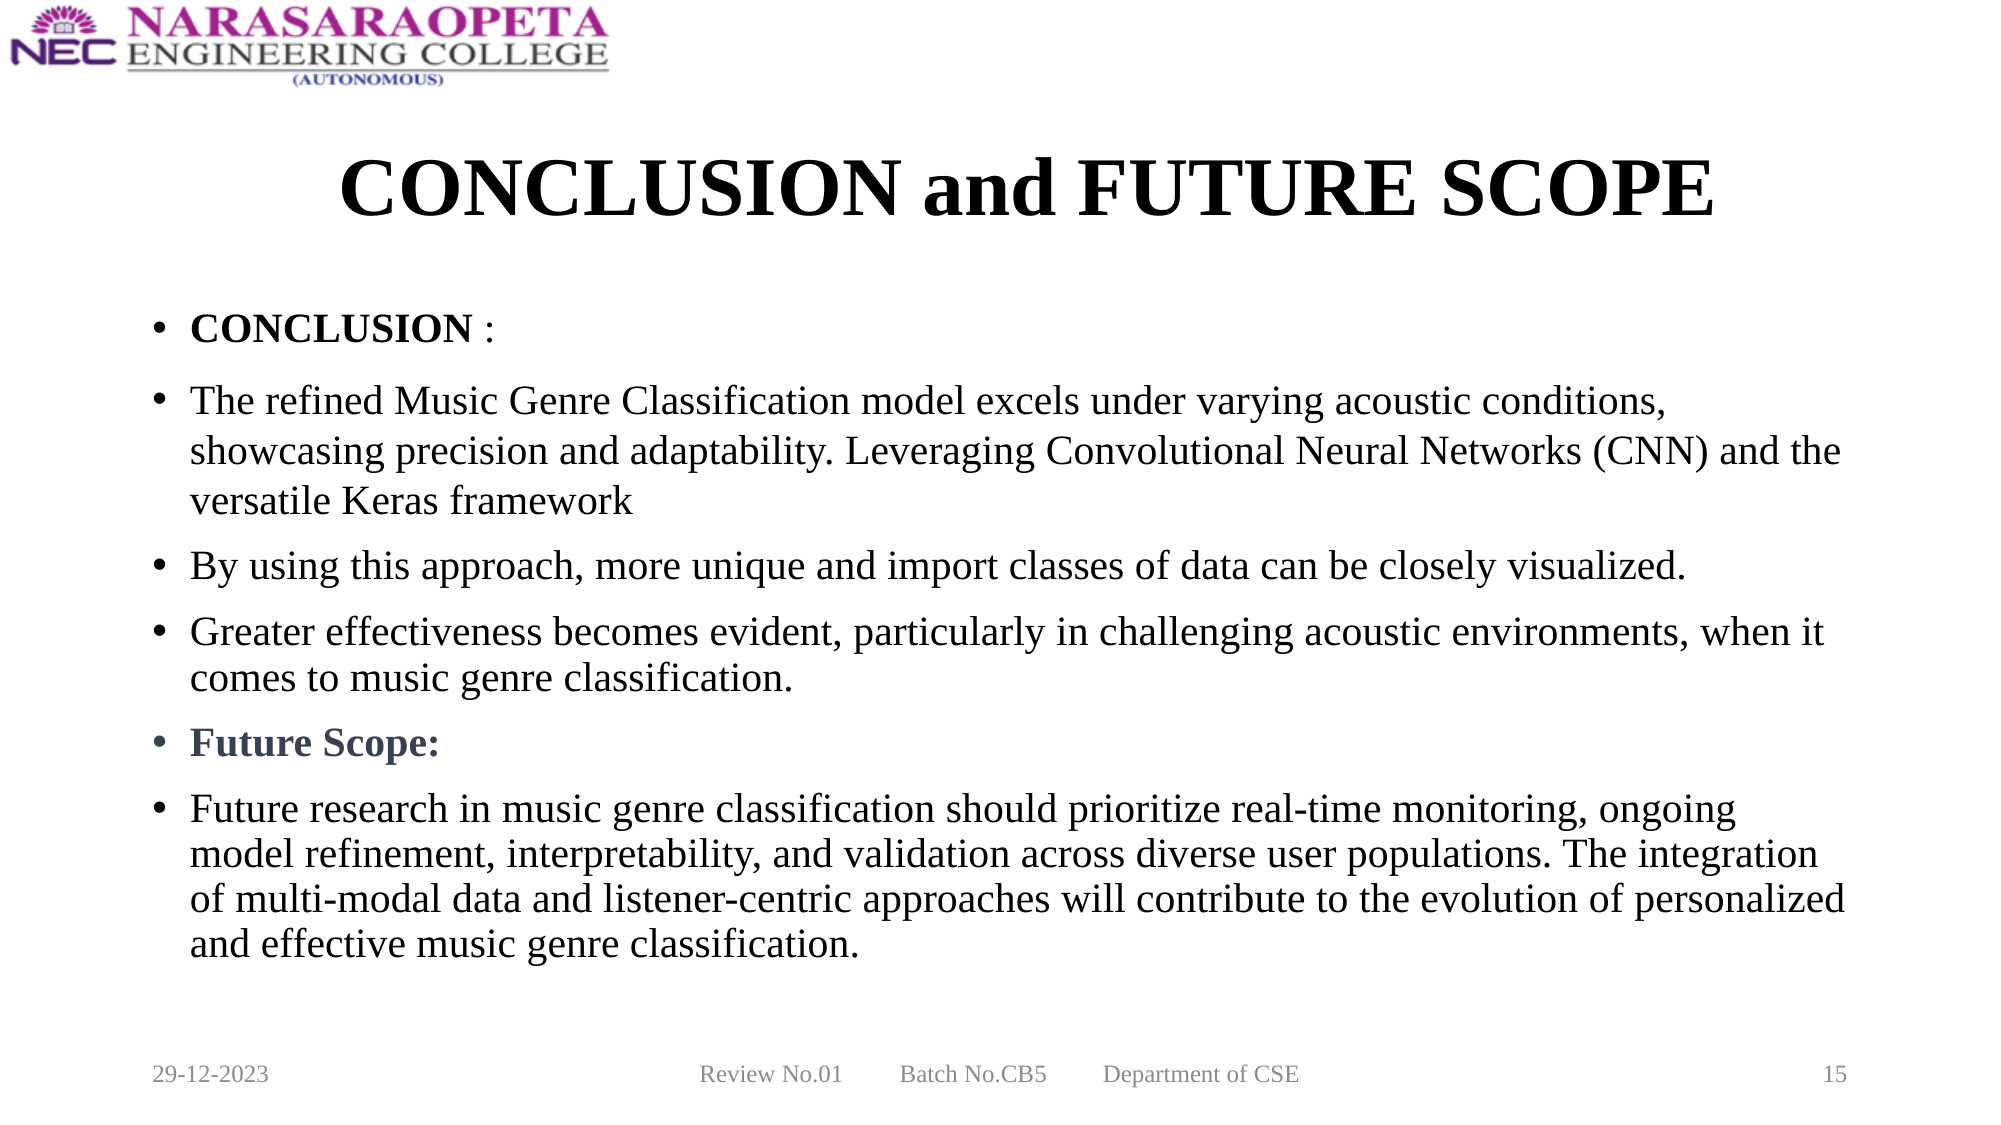

# CONCLUSION and FUTURE SCOPE
CONCLUSION :
The refined Music Genre Classification model excels under varying acoustic conditions, showcasing precision and adaptability. Leveraging Convolutional Neural Networks (CNN) and the versatile Keras framework
By using this approach, more unique and import classes of data can be closely visualized.
Greater effectiveness becomes evident, particularly in challenging acoustic environments, when it comes to music genre classification.
Future Scope:
Future research in music genre classification should prioritize real-time monitoring, ongoing model refinement, interpretability, and validation across diverse user populations. The integration of multi-modal data and listener-centric approaches will contribute to the evolution of personalized and effective music genre classification.
29-12-2023
Review No.01         Batch No.CB5         Department of CSE
15